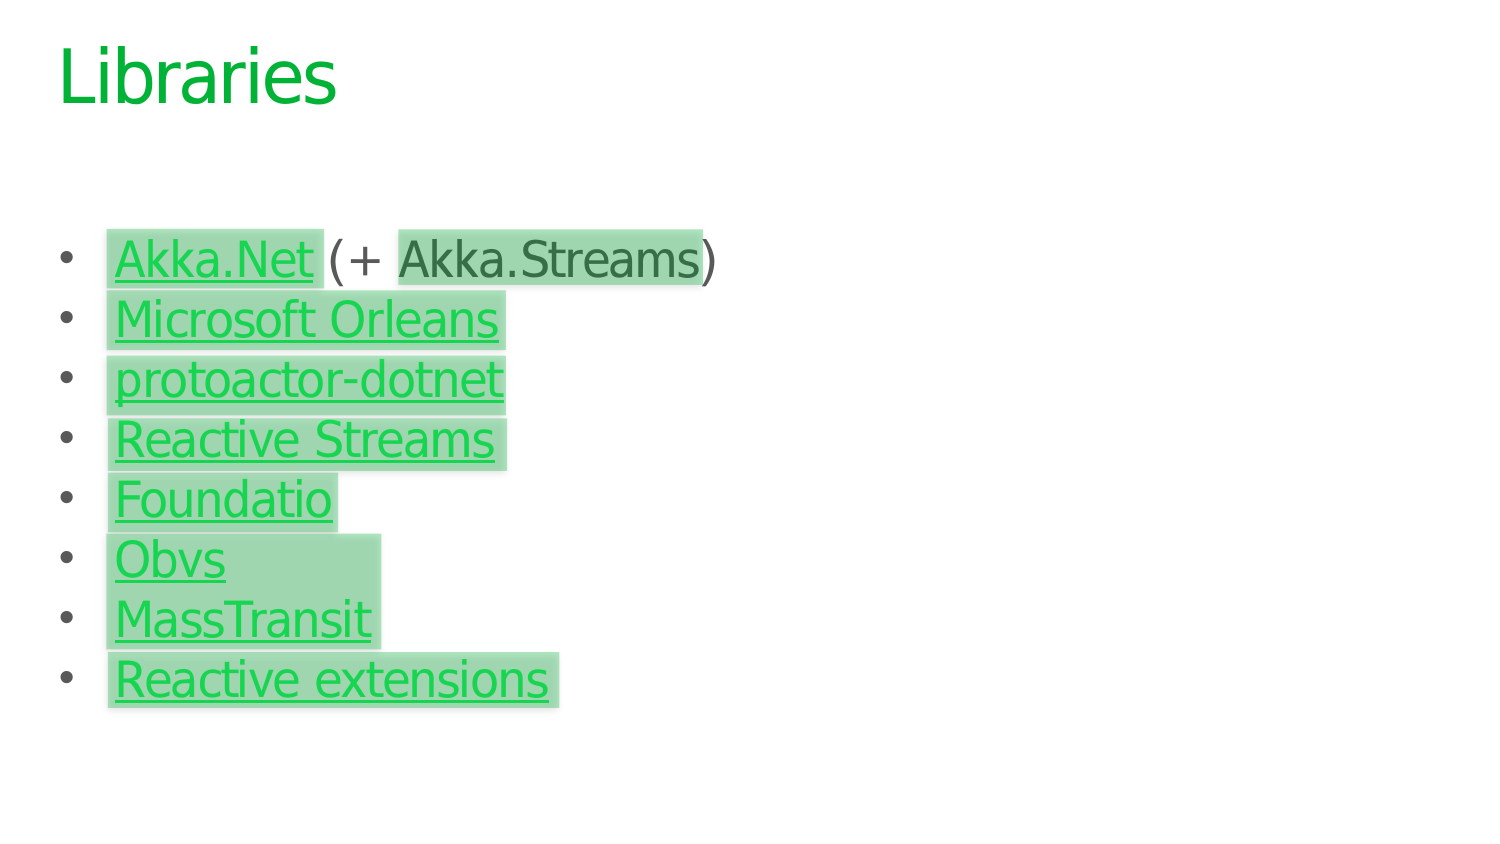

# Libraries

Akka.Net (+ Akka.Streams)
Microsoft Orleans
protoactor-dotnet
Reactive Streams
Foundatio
Obvs
MassTransit
Reactive extensions